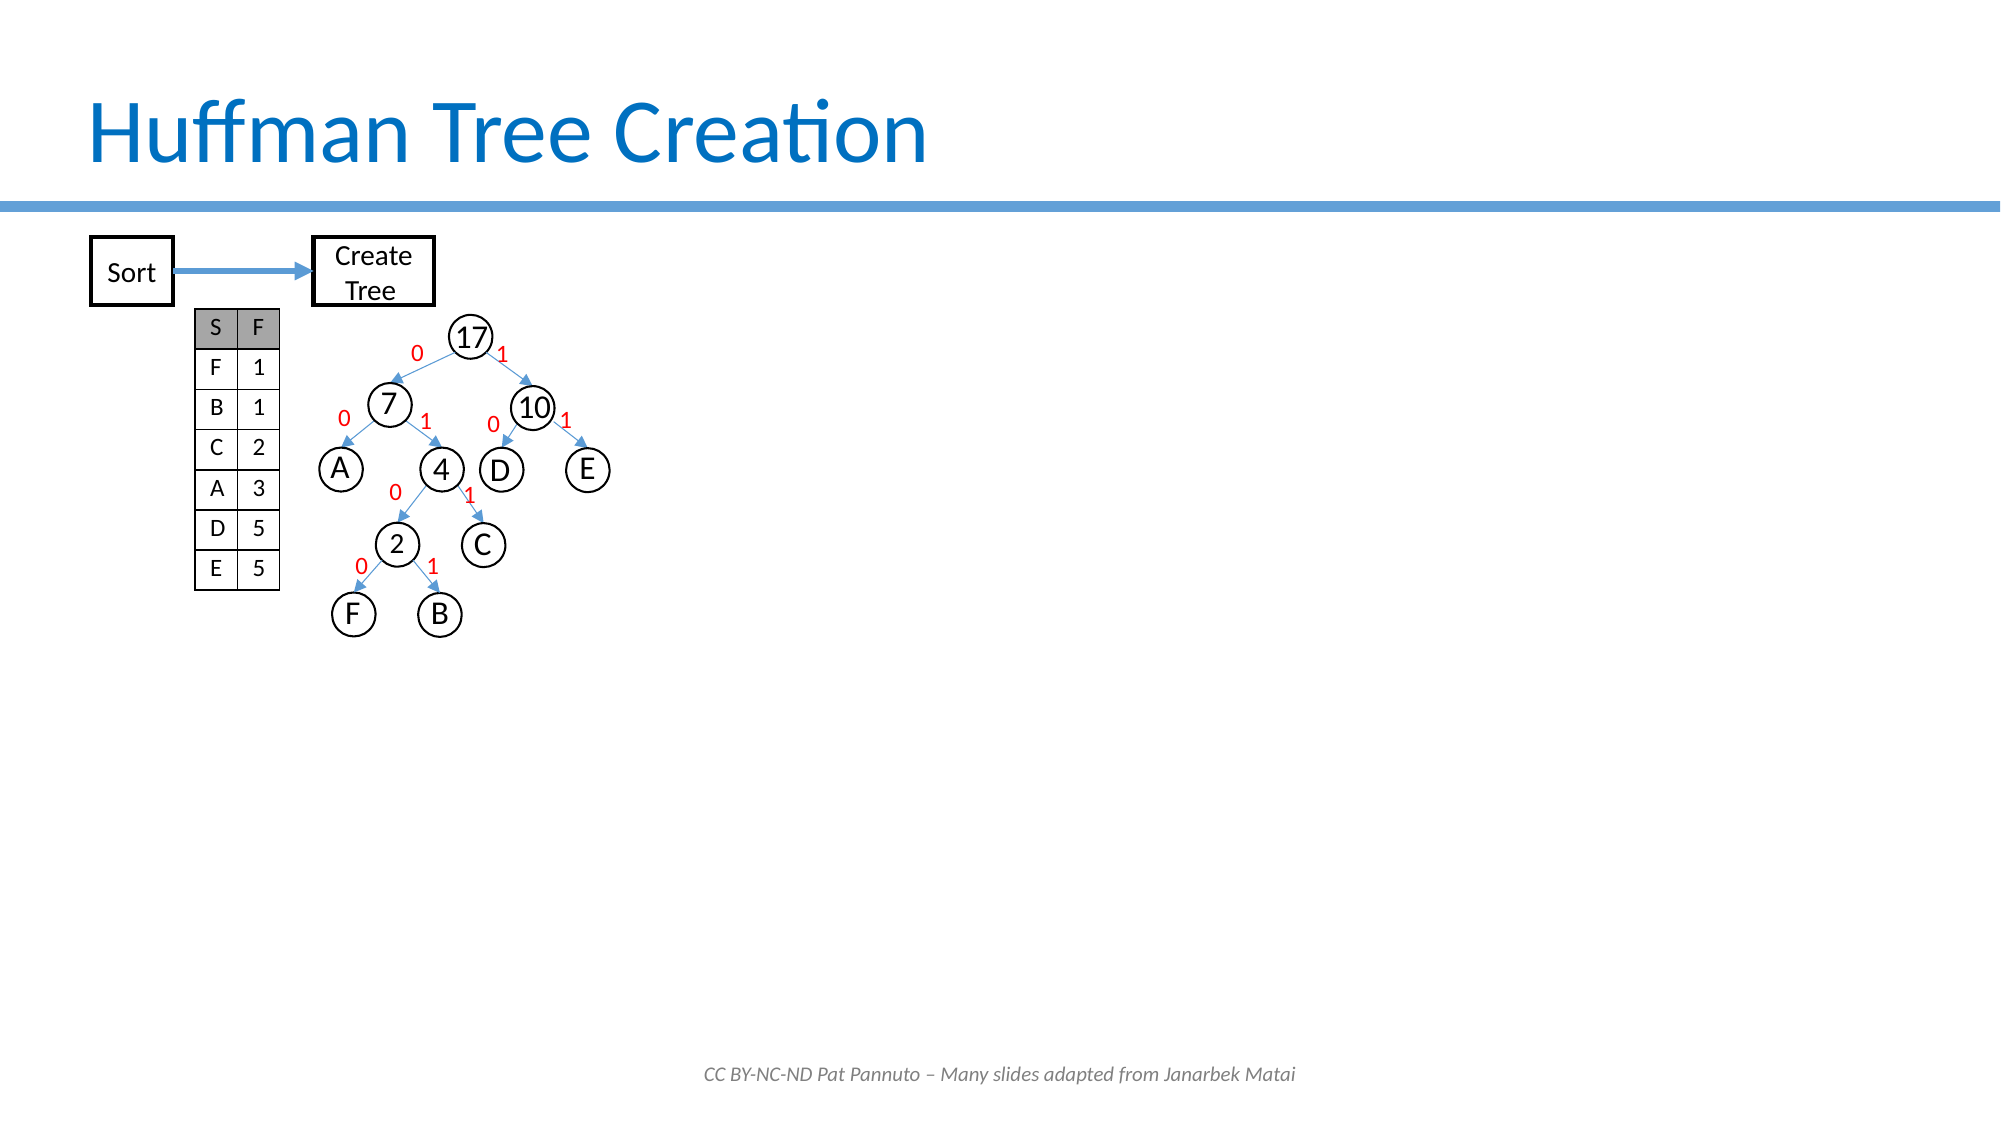

# Huffman Tree Creation
Sort
Create Tree
17

0
1
7
10

0
1
1
0
A
E
4
D

0
1
C
2

0
1
F
B

| S | F |
| --- | --- |
| F | 1 |
| B | 1 |
| C | 2 |
| A | 3 |
| D | 5 |
| E | 5 |
CC BY-NC-ND Pat Pannuto – Many slides adapted from Janarbek Matai